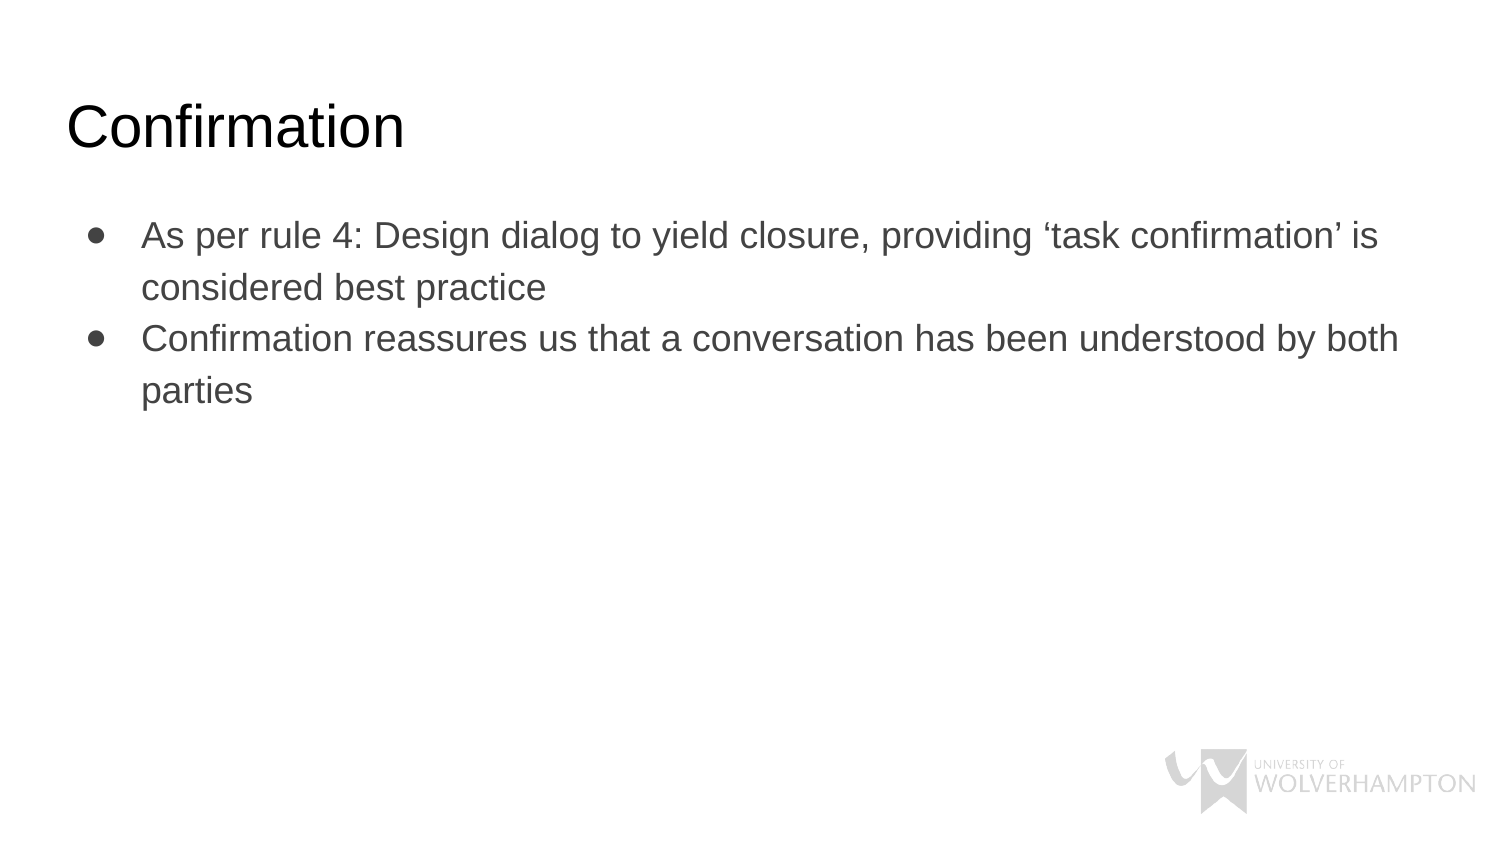

# Confirmation
As per rule 4: Design dialog to yield closure, providing ‘task confirmation’ is considered best practice
Confirmation reassures us that a conversation has been understood by both parties